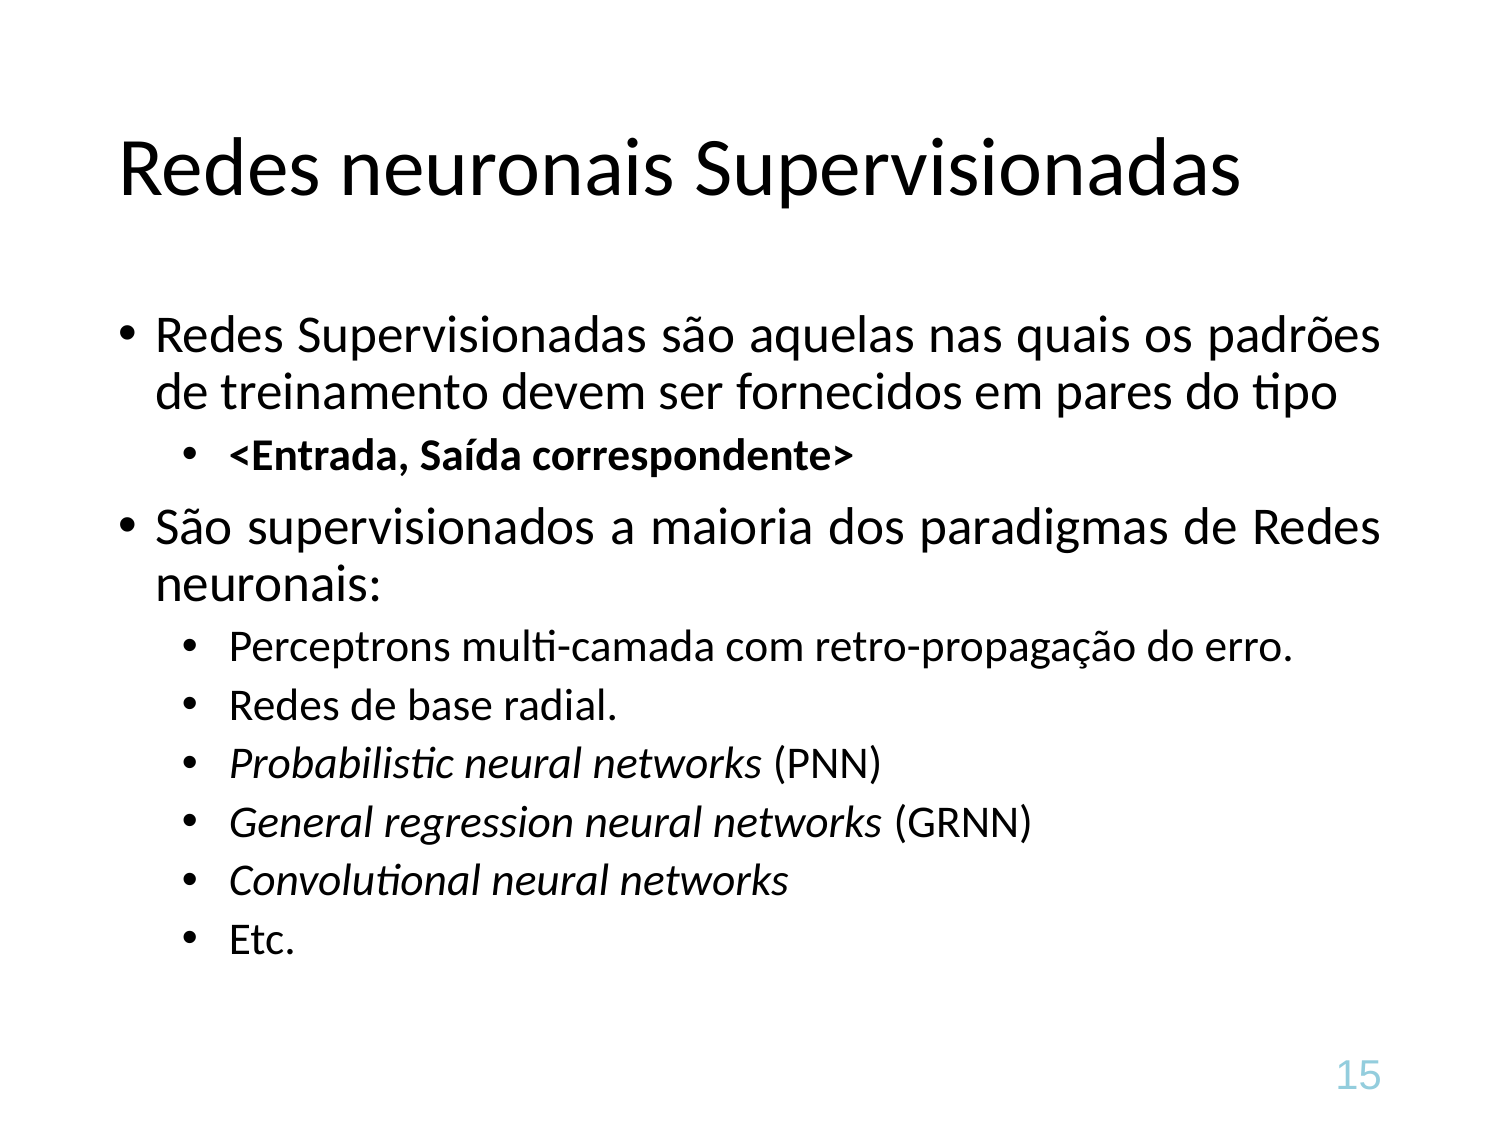

# Redes neuronais Supervisionadas
Redes Supervisionadas são aquelas nas quais os padrões de treinamento devem ser fornecidos em pares do tipo
<Entrada, Saída correspondente>
São supervisionados a maioria dos paradigmas de Redes neuronais:
Perceptrons multi-camada com retro-propagação do erro.
Redes de base radial.
Probabilistic neural networks (PNN)
General regression neural networks (GRNN)
Convolutional neural networks
Etc.
15